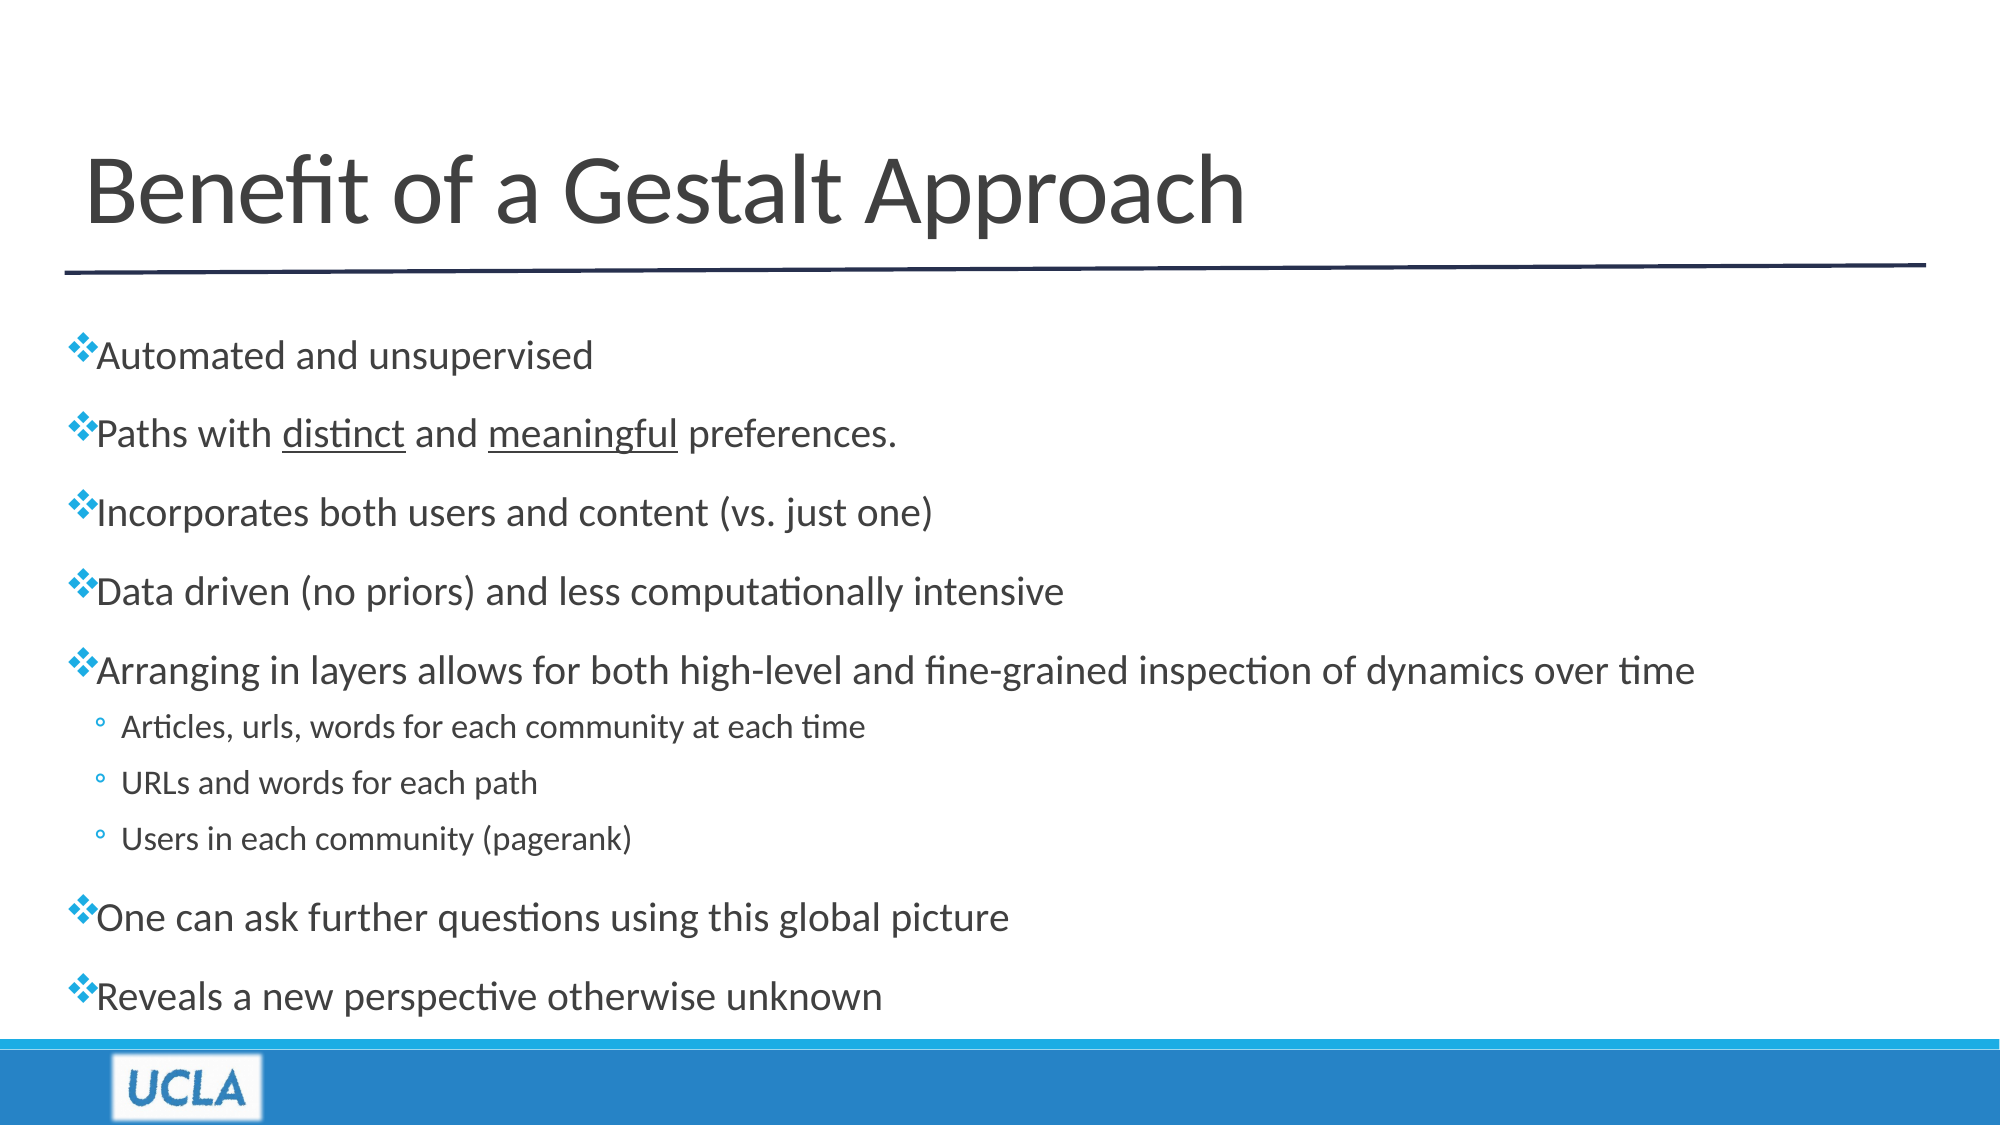

# Benefit of a Gestalt Approach
Automated and unsupervised
Paths with distinct and meaningful preferences.
Incorporates both users and content (vs. just one)
Data driven (no priors) and less computationally intensive
Arranging in layers allows for both high-level and fine-grained inspection of dynamics over time
Articles, urls, words for each community at each time
URLs and words for each path
Users in each community (pagerank)
One can ask further questions using this global picture
Reveals a new perspective otherwise unknown
27